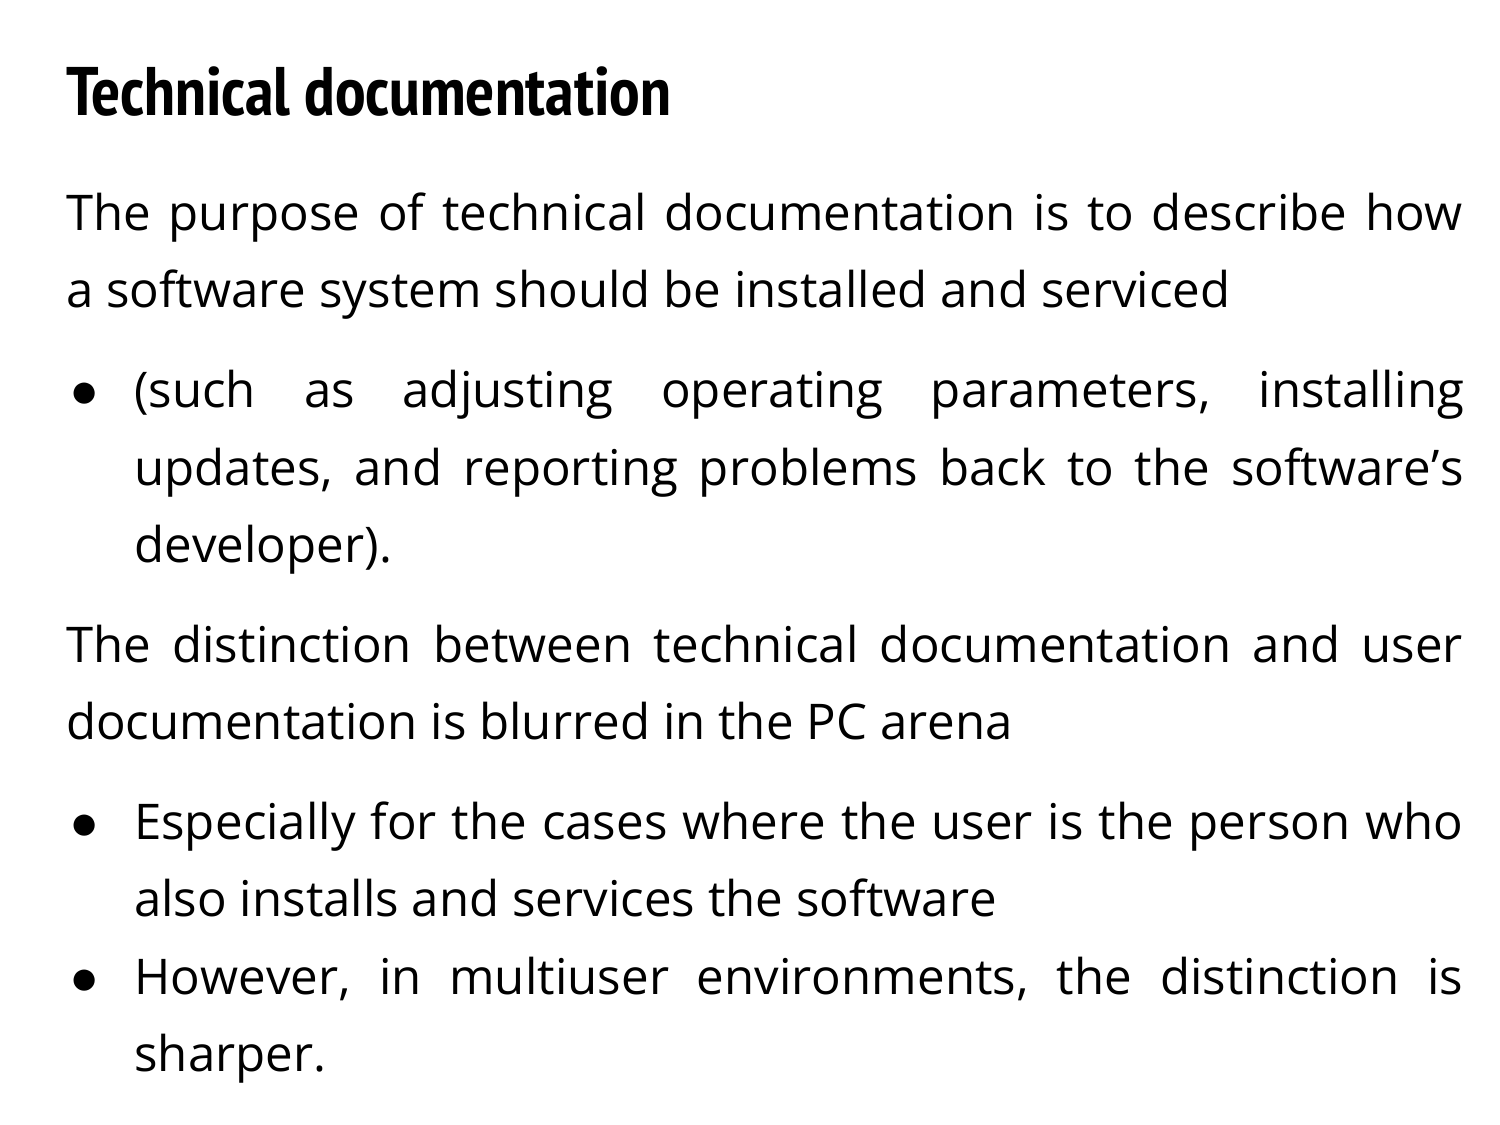

# Technical documentation
The purpose of technical documentation is to describe how a software system should be installed and serviced
(such as adjusting operating parameters, installing updates, and reporting problems back to the software’s developer).
The distinction between technical documentation and user documentation is blurred in the PC arena
Especially for the cases where the user is the person who also installs and services the software
However, in multiuser environments, the distinction is sharper.